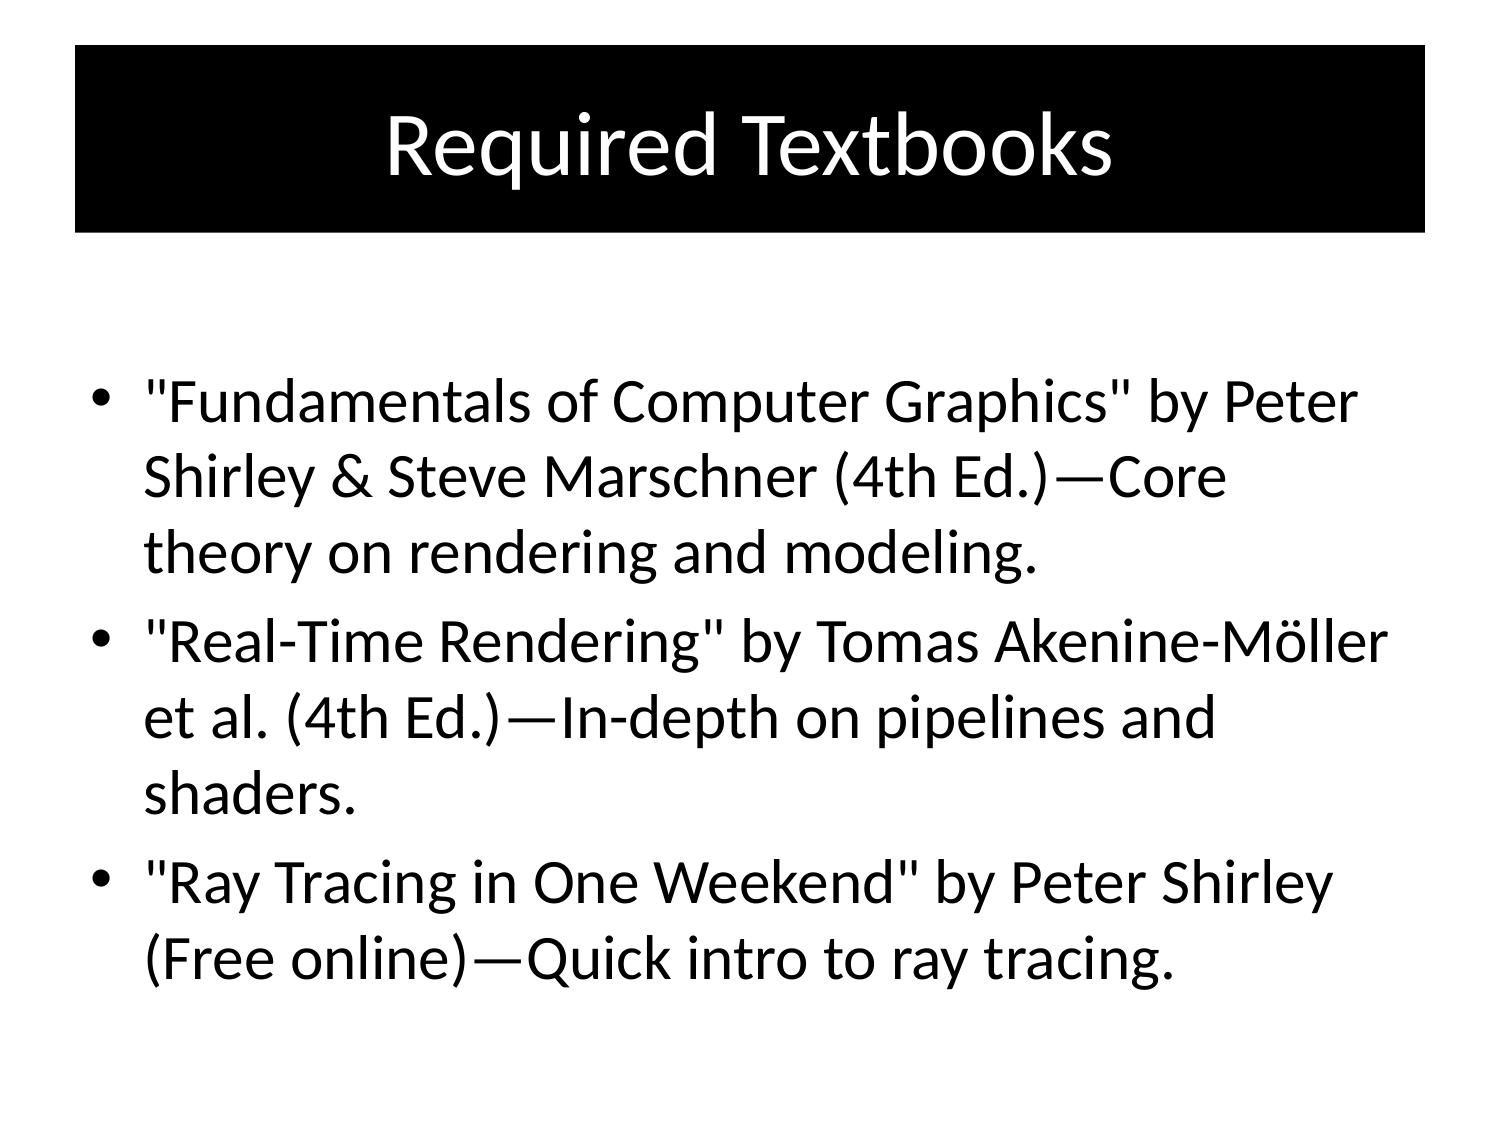

# Required Textbooks

"Fundamentals of Computer Graphics" by Peter Shirley & Steve Marschner (4th Ed.)—Core theory on rendering and modeling.
"Real-Time Rendering" by Tomas Akenine-Möller et al. (4th Ed.)—In-depth on pipelines and shaders.
"Ray Tracing in One Weekend" by Peter Shirley (Free online)—Quick intro to ray tracing.